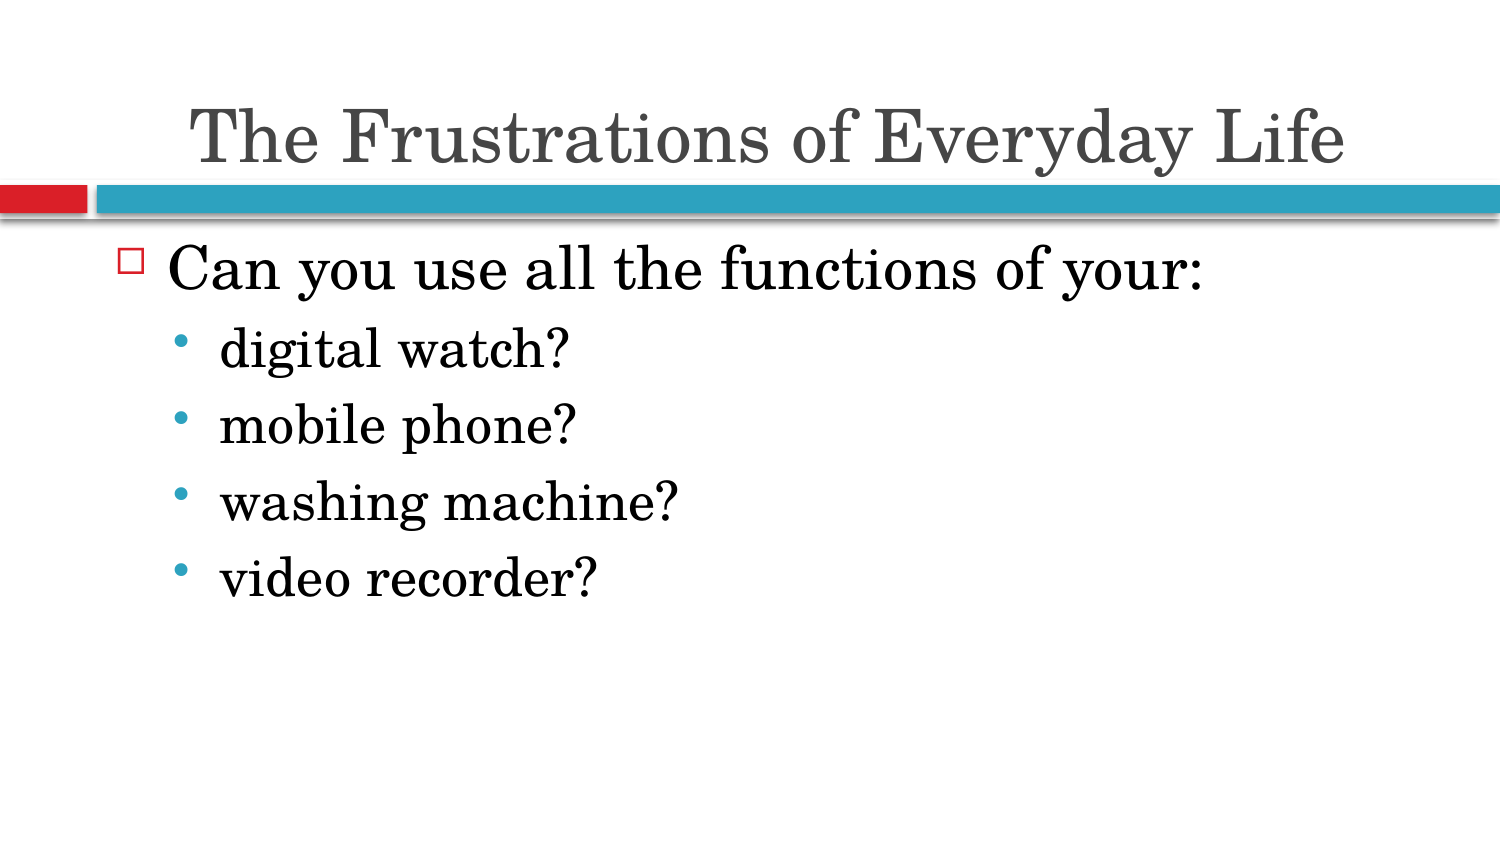

# The Frustrations of Everyday Life
Can you use all the functions of your:
digital watch?
mobile phone?
washing machine?
video recorder?